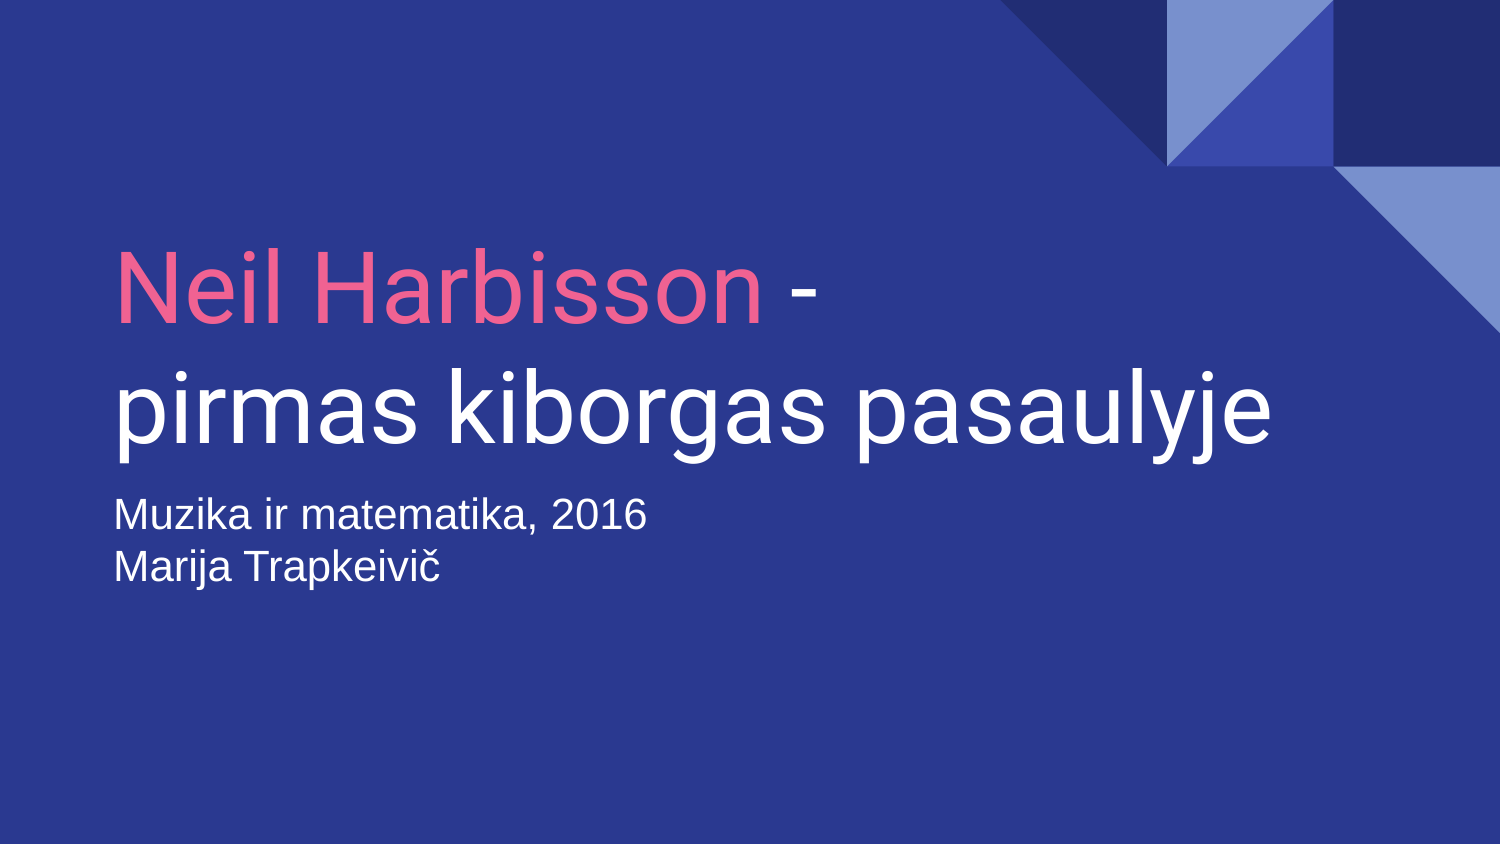

# Neil Harbisson - pirmas kiborgas pasaulyje
Muzika ir matematika, 2016
Marija Trapkeivič